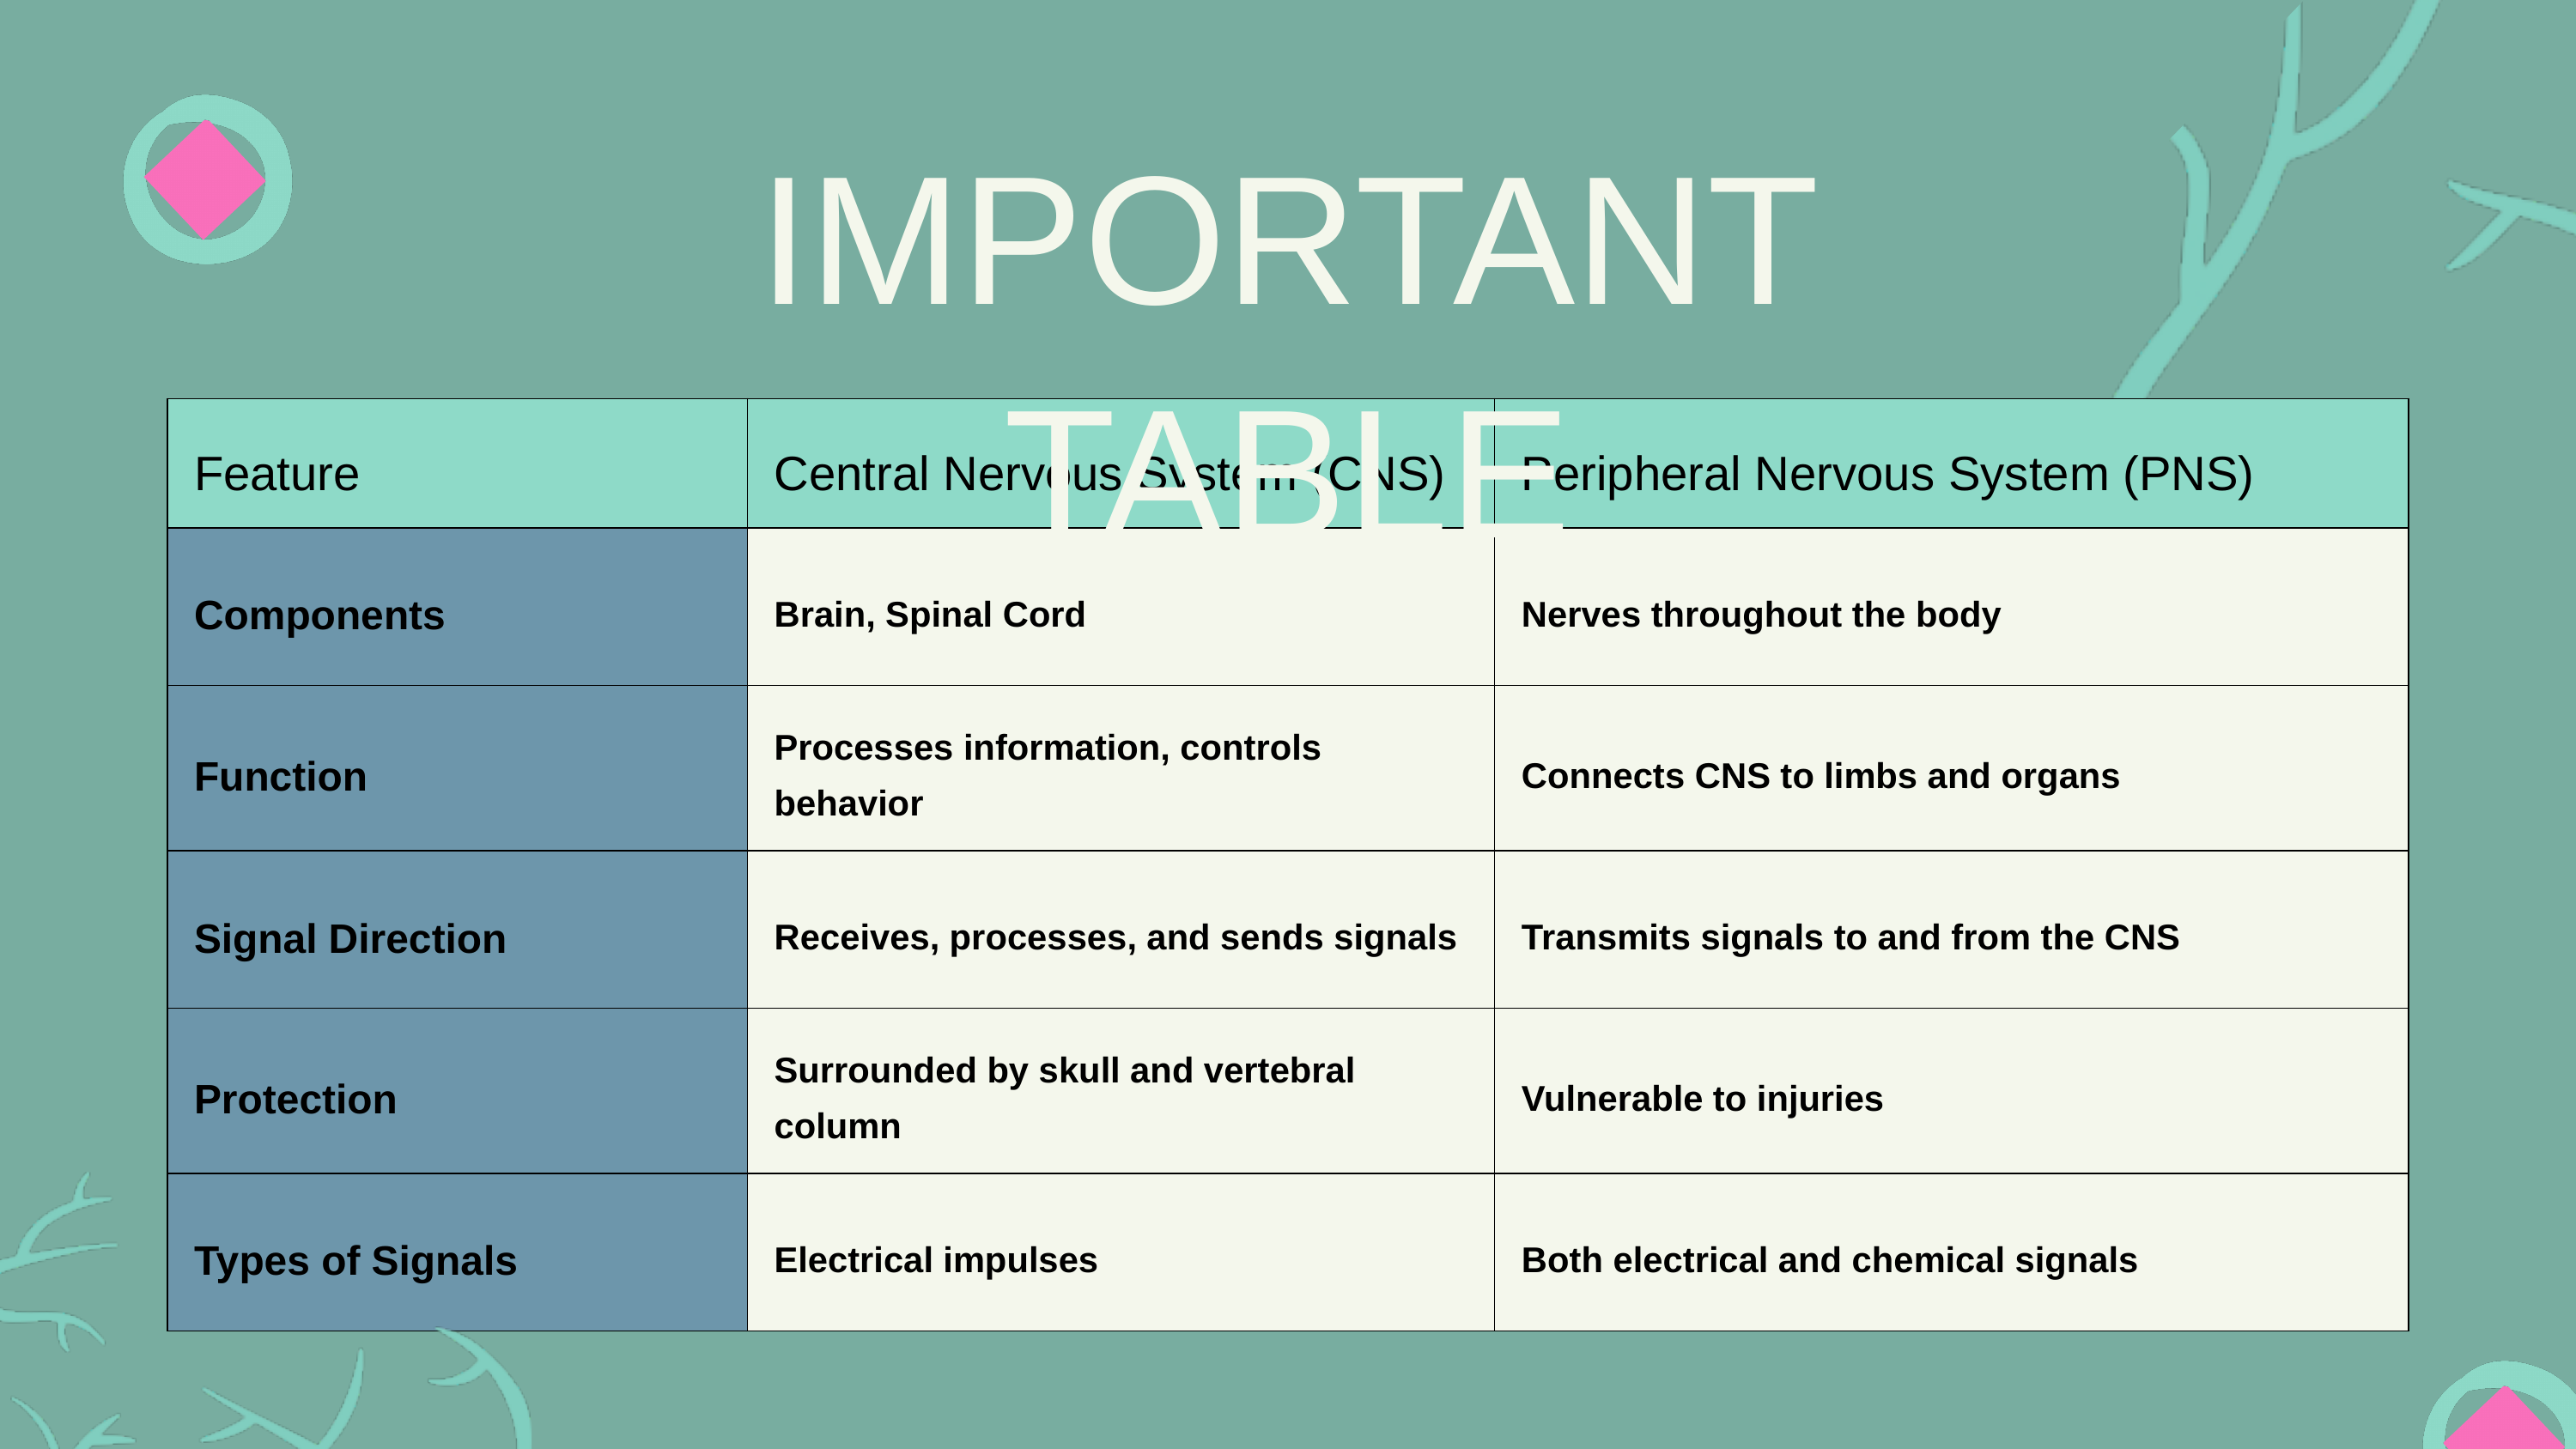

IMPORTANT TABLE
| Feature | Central Nervous System (CNS) | Peripheral Nervous System (PNS) |
| --- | --- | --- |
| Components | Brain, Spinal Cord | Nerves throughout the body |
| Function | Processes information, controls behavior | Connects CNS to limbs and organs |
| Signal Direction | Receives, processes, and sends signals | Transmits signals to and from the CNS |
| Protection | Surrounded by skull and vertebral column | Vulnerable to injuries |
| Types of Signals | Electrical impulses | Both electrical and chemical signals |